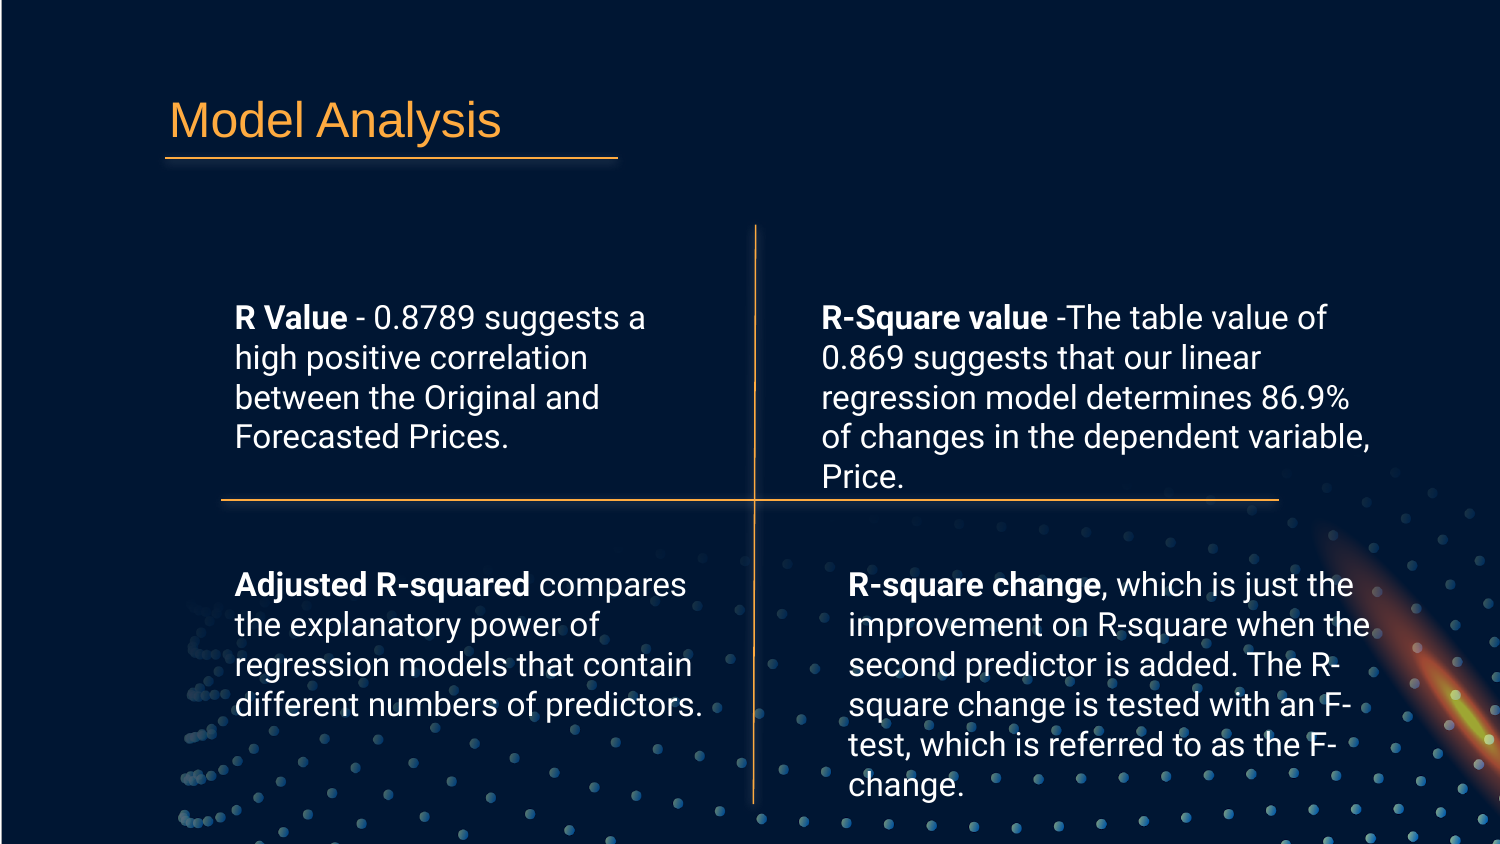

# Model Analysis
R Value - 0.8789 suggests a high positive correlation between the Original and Forecasted Prices.

R-Square value -The table value of 0.869 suggests that our linear regression model determines 86.9% of changes in the dependent variable, Price.

Adjusted R-squared compares the explanatory power of regression models that contain different numbers of predictors.
R-square change, which is just the improvement on R-square when the second predictor is added. The R-square change is tested with an F-test, which is referred to as the F-change.